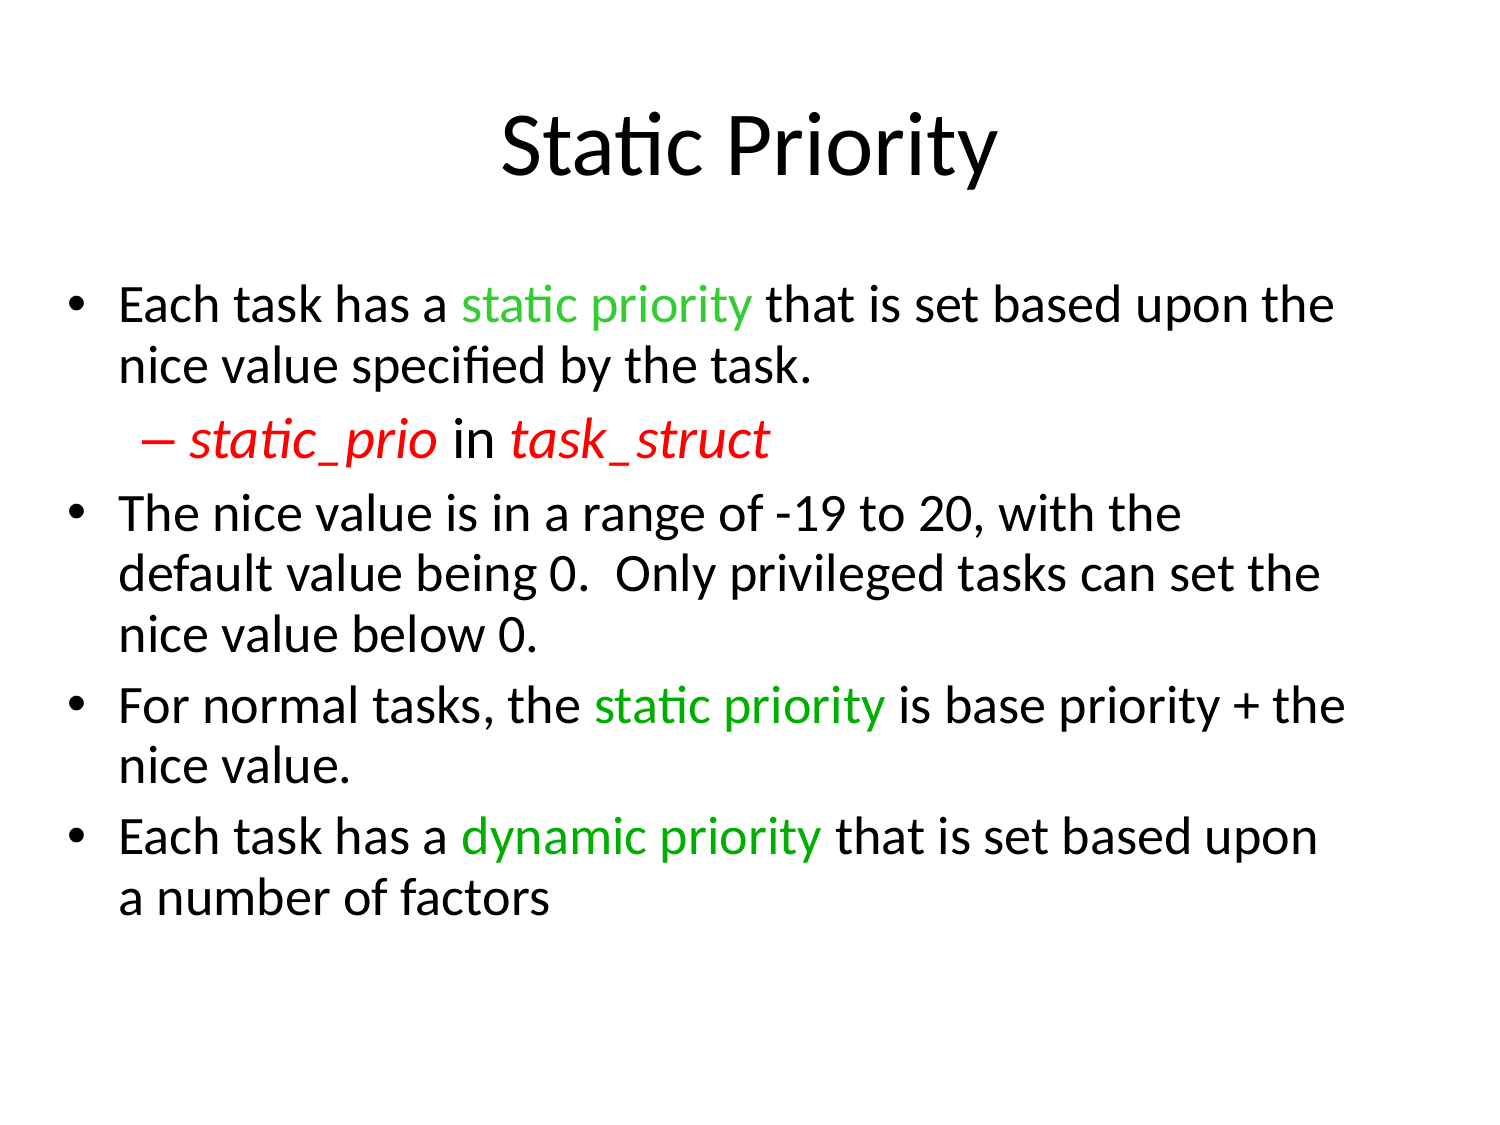

# Static Priority
Each task has a static priority that is set based upon the nice value specified by the task.
static_prio in task_struct
The nice value is in a range of -19 to 20, with the default value being 0.  Only privileged tasks can set the nice value below 0.
For normal tasks, the static priority is base priority + the nice value.
Each task has a dynamic priority that is set based upon a number of factors